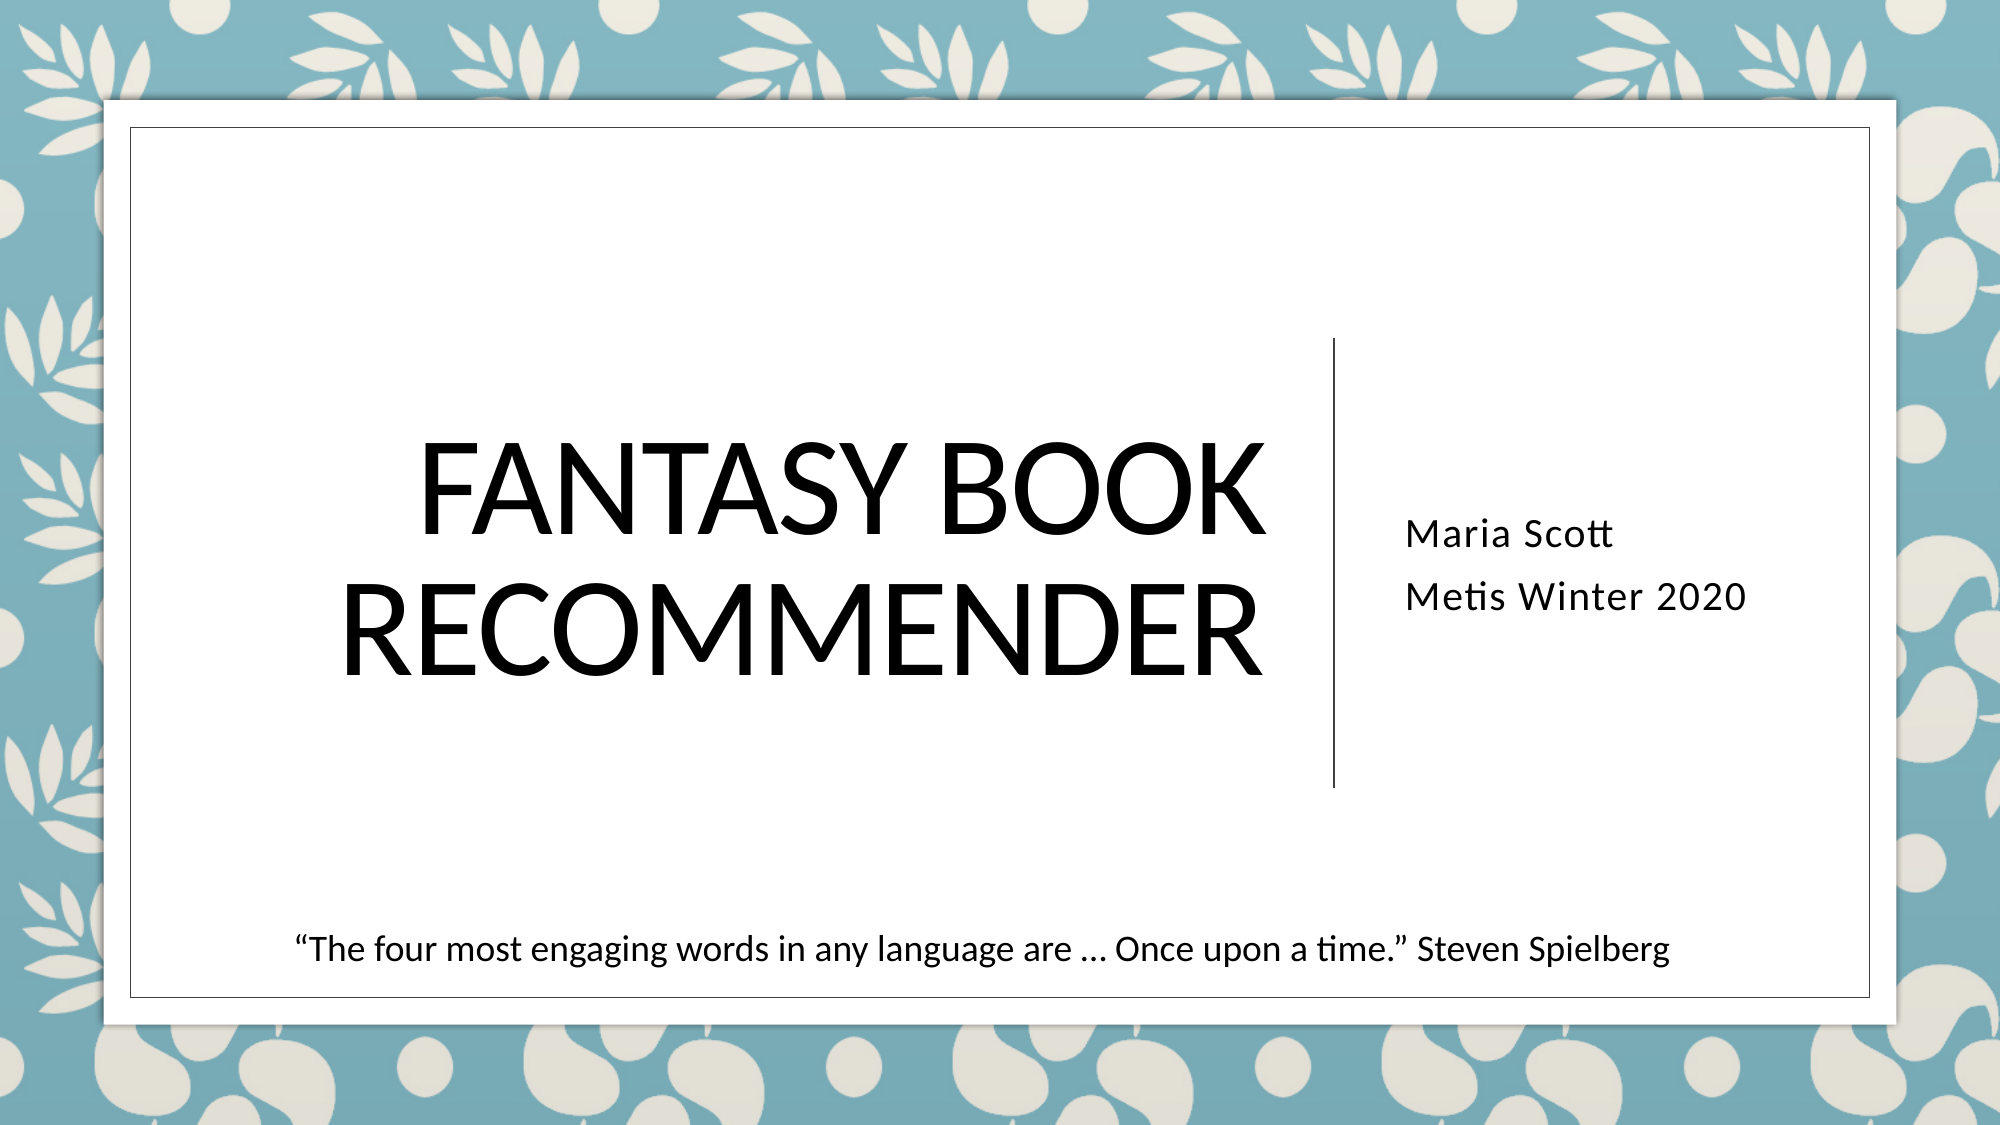

# Fantasy Book Recommender
Maria Scott
Metis Winter 2020
“The four most engaging words in any language are … Once upon a time.” Steven Spielberg